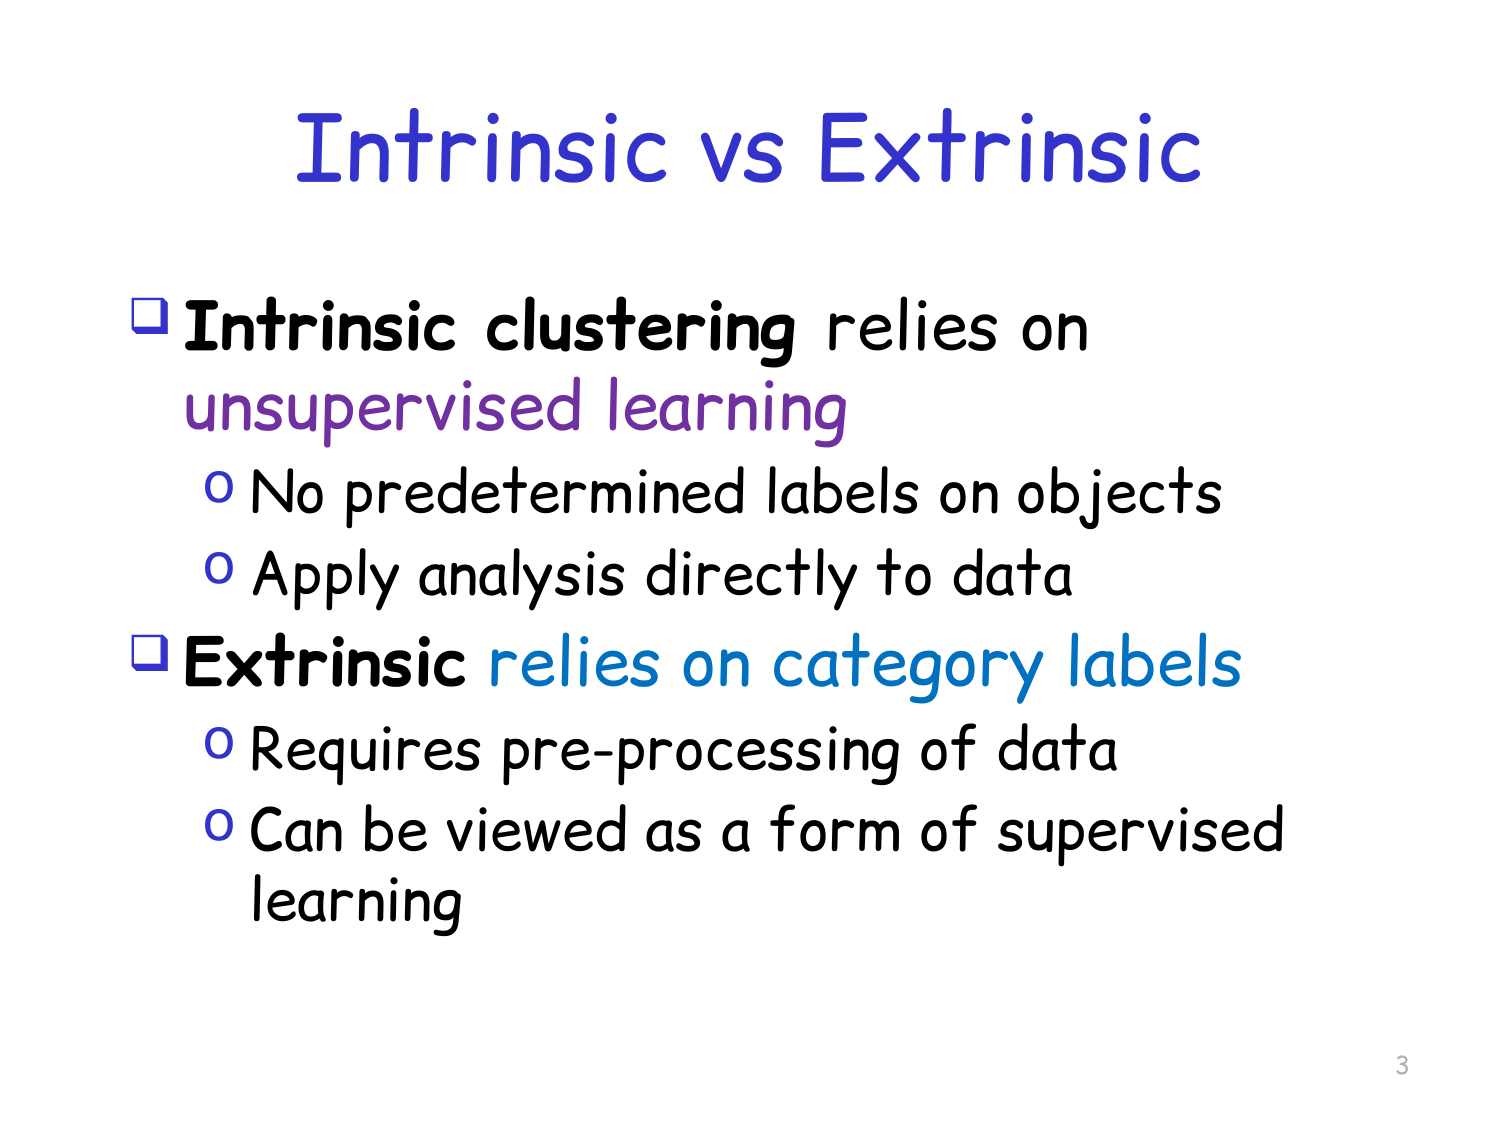

# Intrinsic vs Extrinsic
Intrinsic clustering relies on unsupervised learning
No predetermined labels on objects
Apply analysis directly to data
Extrinsic relies on category labels
Requires pre-processing of data
Can be viewed as a form of supervised learning
3